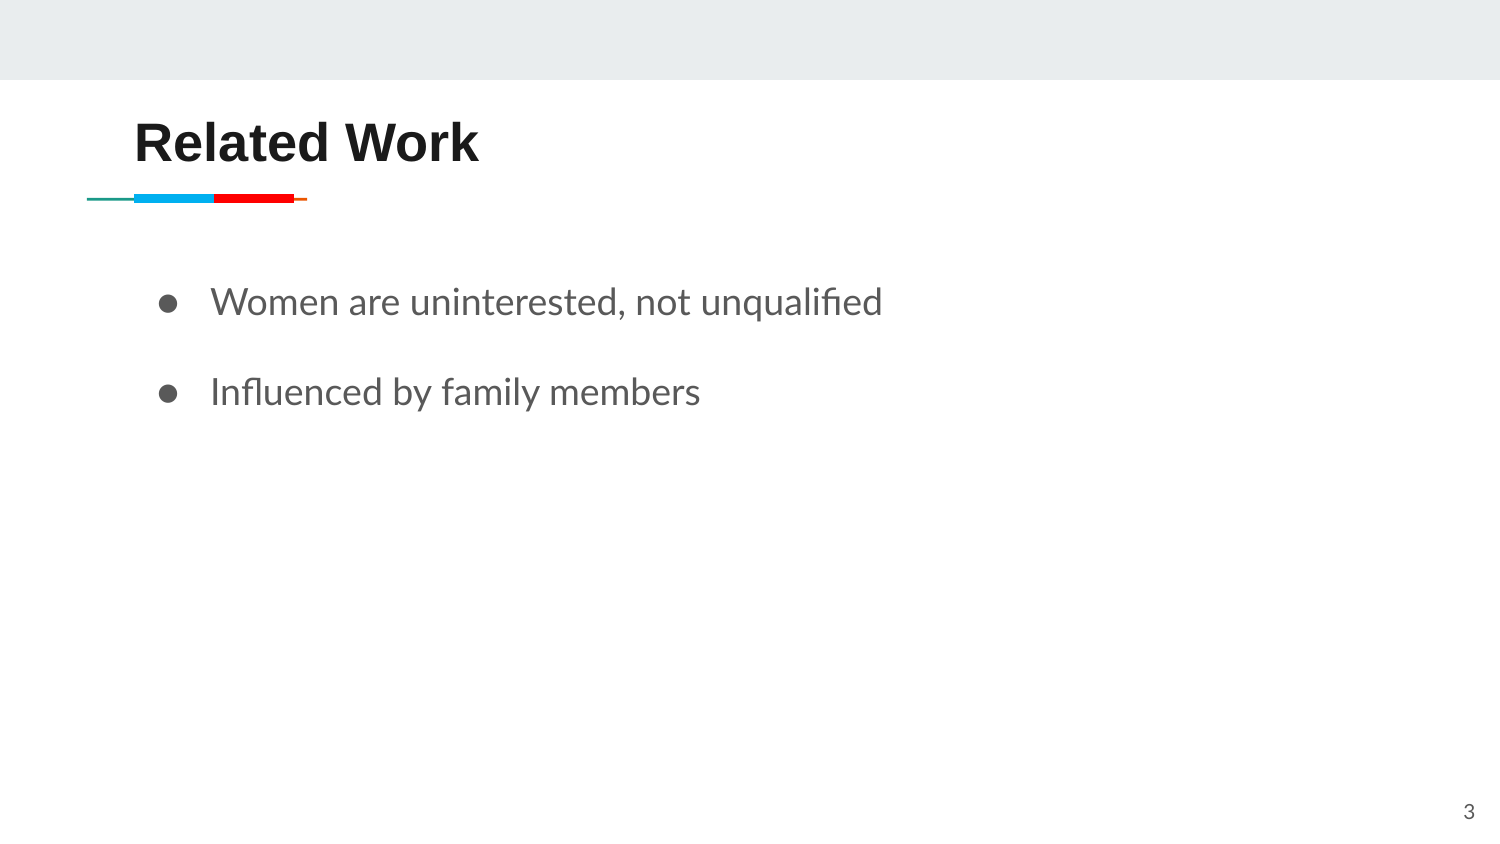

# Related Work

Women are uninterested, not unqualified
Influenced by family members
3